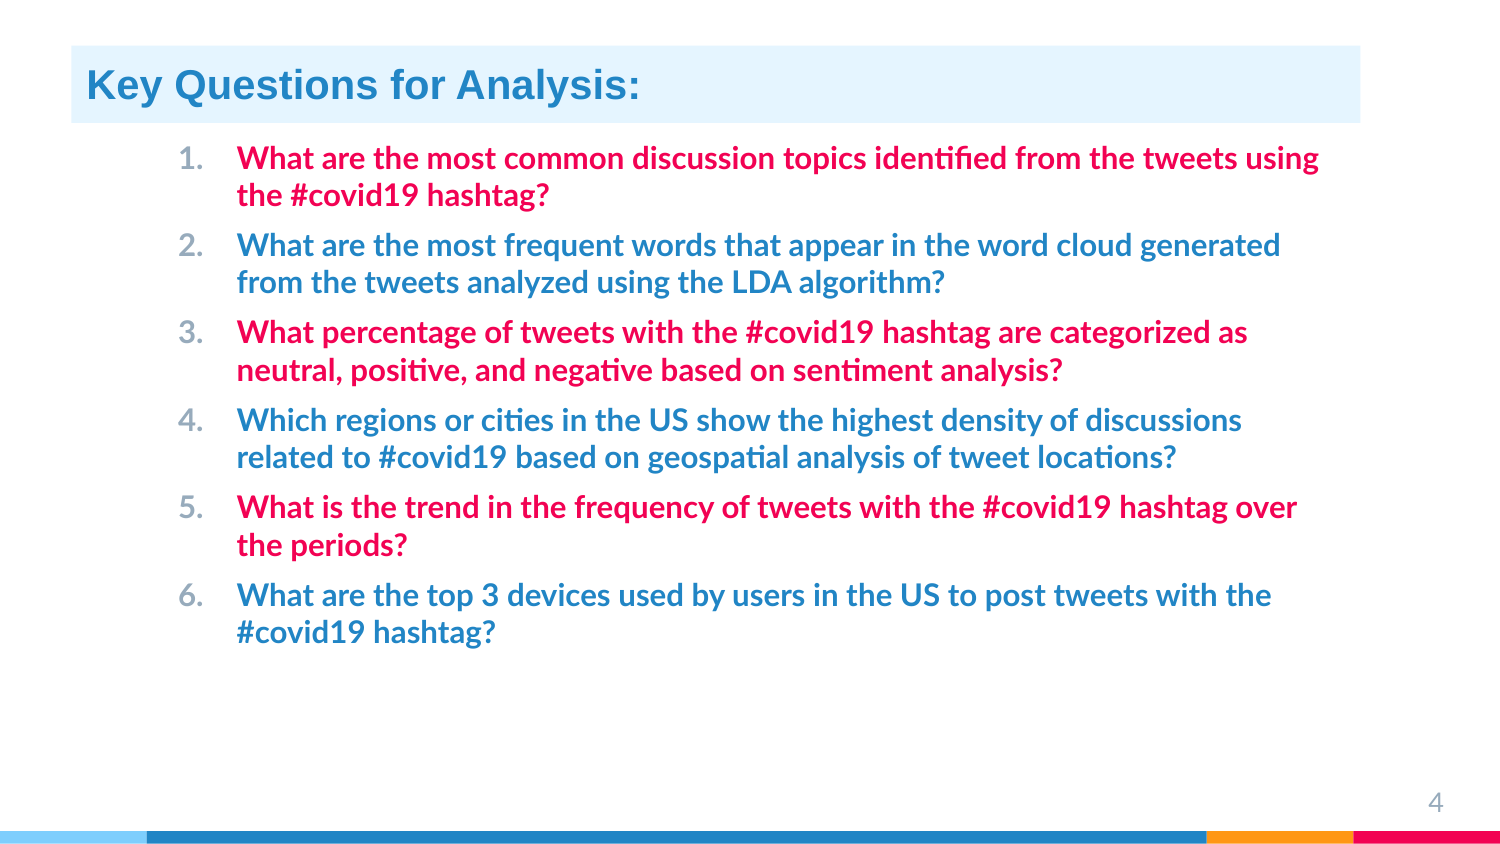

# Key Questions for Analysis:
What are the most common discussion topics identified from the tweets using the #covid19 hashtag?
What are the most frequent words that appear in the word cloud generated from the tweets analyzed using the LDA algorithm?
What percentage of tweets with the #covid19 hashtag are categorized as neutral, positive, and negative based on sentiment analysis?
Which regions or cities in the US show the highest density of discussions related to #covid19 based on geospatial analysis of tweet locations?
What is the trend in the frequency of tweets with the #covid19 hashtag over the periods?
What are the top 3 devices used by users in the US to post tweets with the #covid19 hashtag?
4